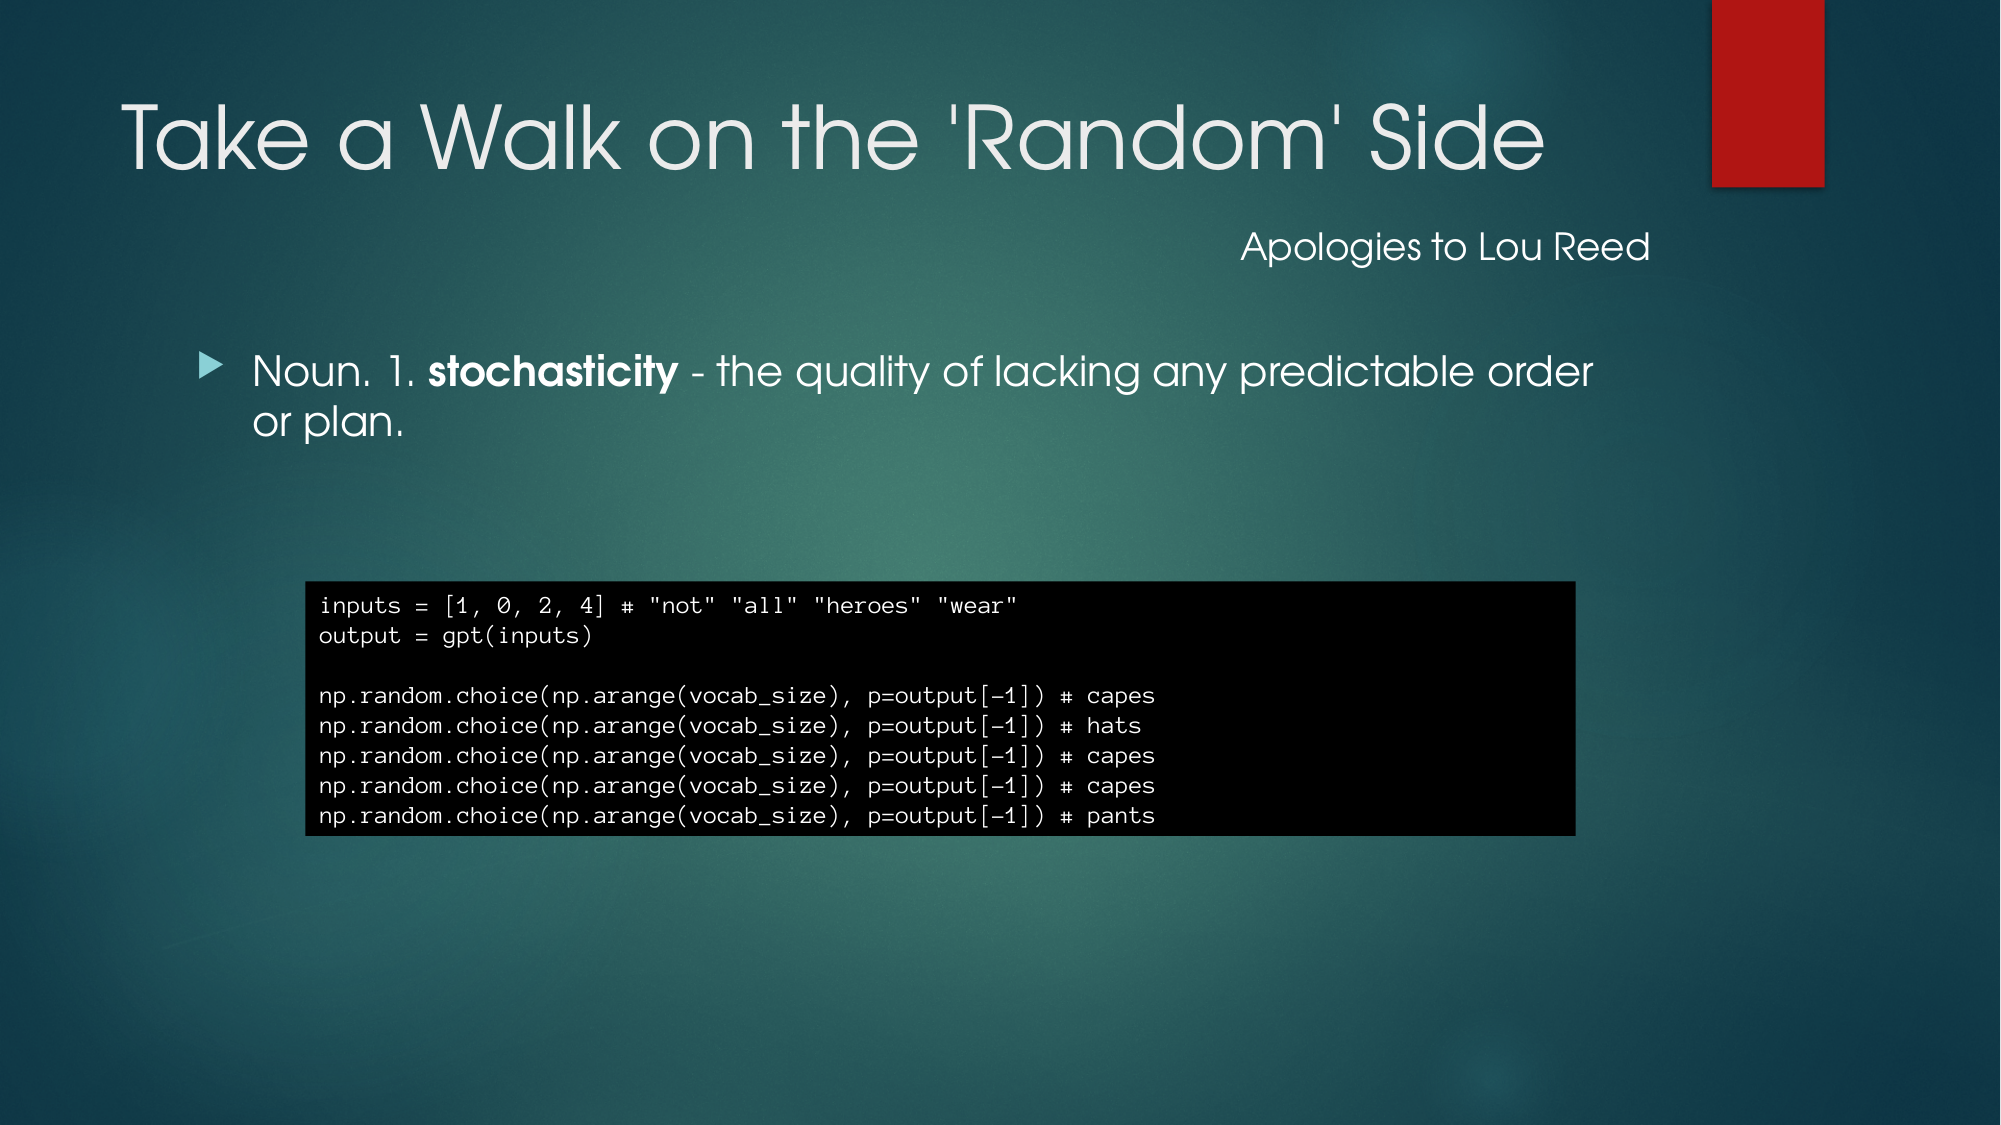

# Take a Walk on the 'Random' Side
Apologies to Lou Reed
Noun. 1. stochasticity - the quality of lacking any predictable order or plan.

inputs = [1, 0, 2, 4] # "not" "all" "heroes" "wear"
output = gpt(inputs)

np.random.choice(np.arange(vocab_size), p=output[-1]) # capes
np.random.choice(np.arange(vocab_size), p=output[-1]) # hats
np.random.choice(np.arange(vocab_size), p=output[-1]) # capes
np.random.choice(np.arange(vocab_size), p=output[-1]) # capes
np.random.choice(np.arange(vocab_size), p=output[-1]) # pants